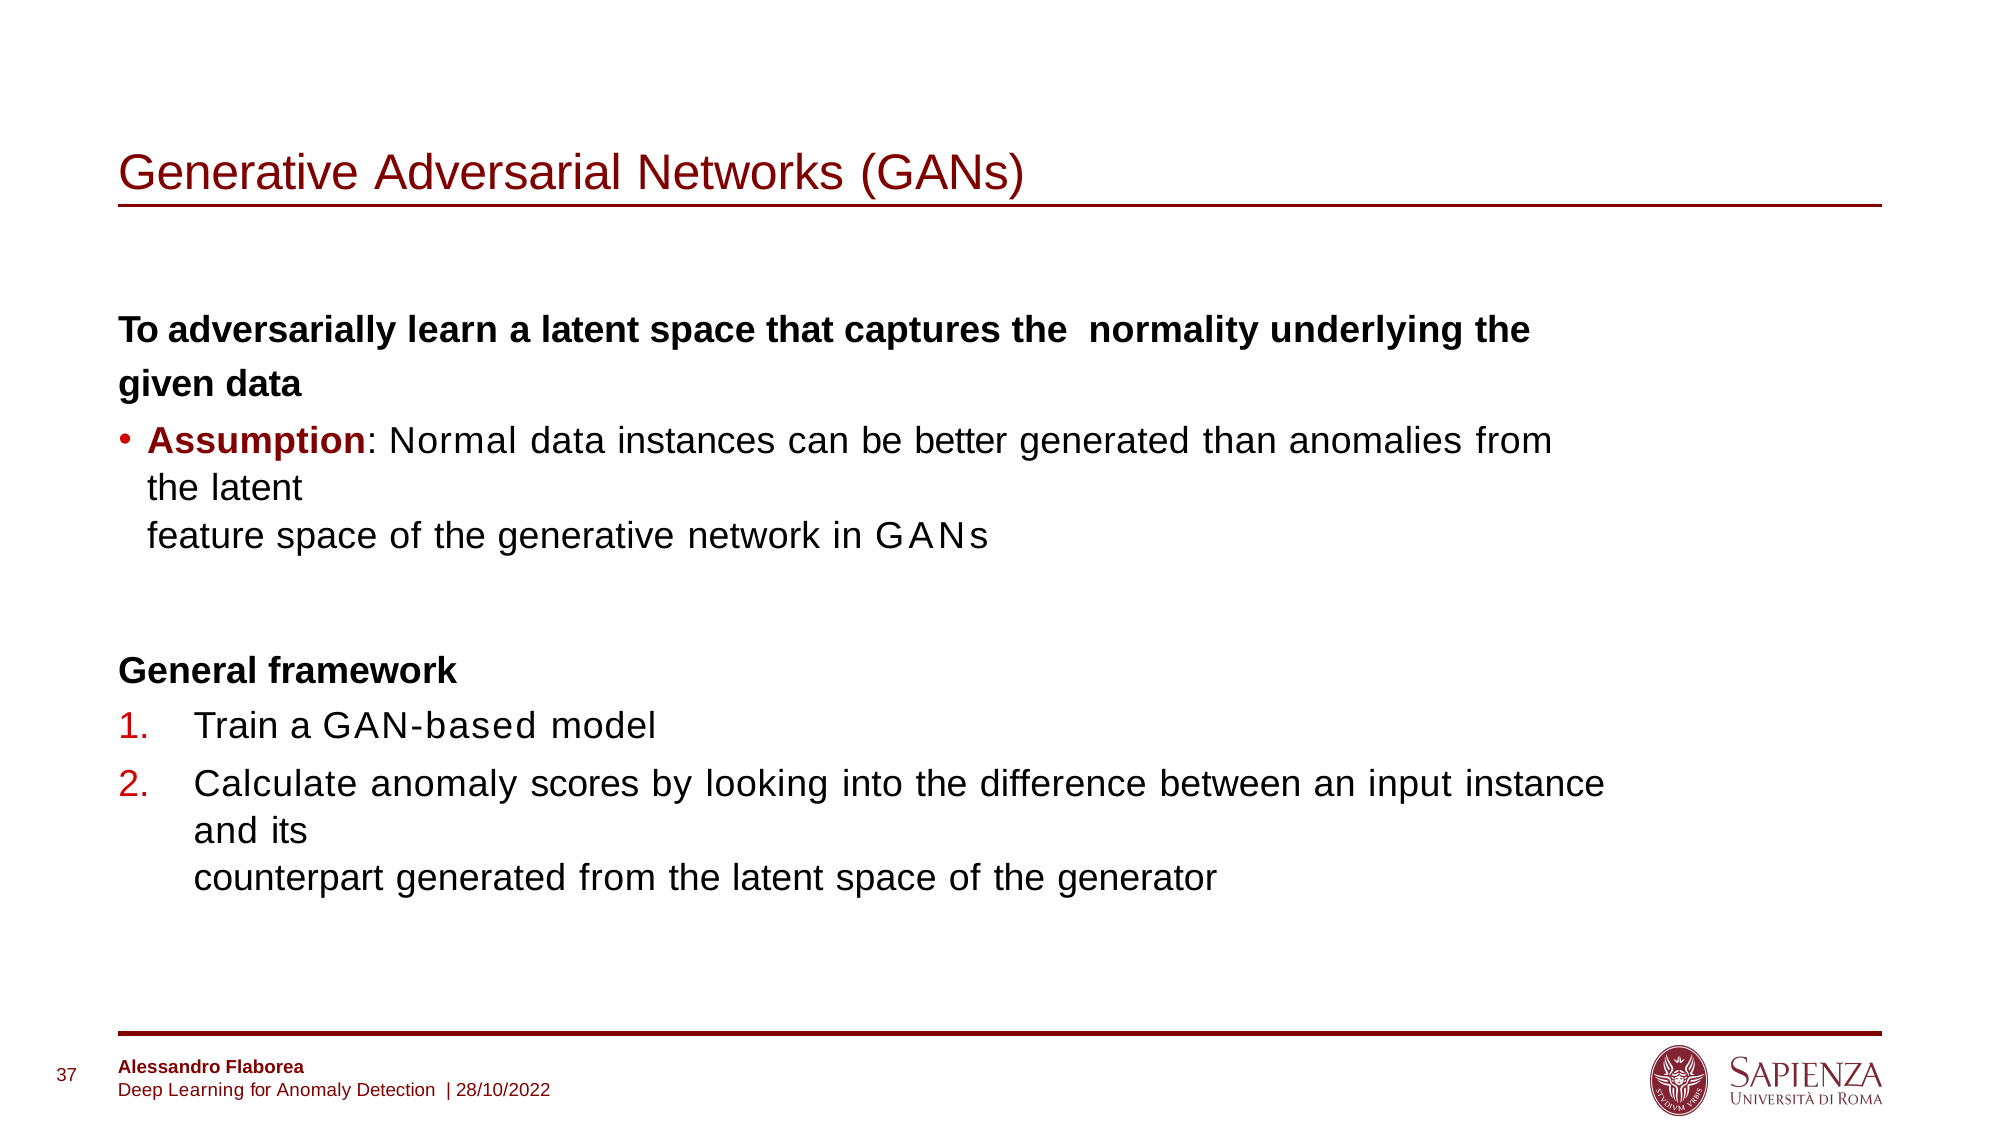

# Generative Adversarial Networks (GANs)
To adversarially learn a latent space that captures the  normality underlying the given data
Assumption: Normal data instances can be better generated than anomalies from the latent
feature space of the generative network in GANs

General framework
Train a GAN-based model
Calculate anomaly scores by looking into the difference between an input instance and its
counterpart generated from the latent space of the generator
37